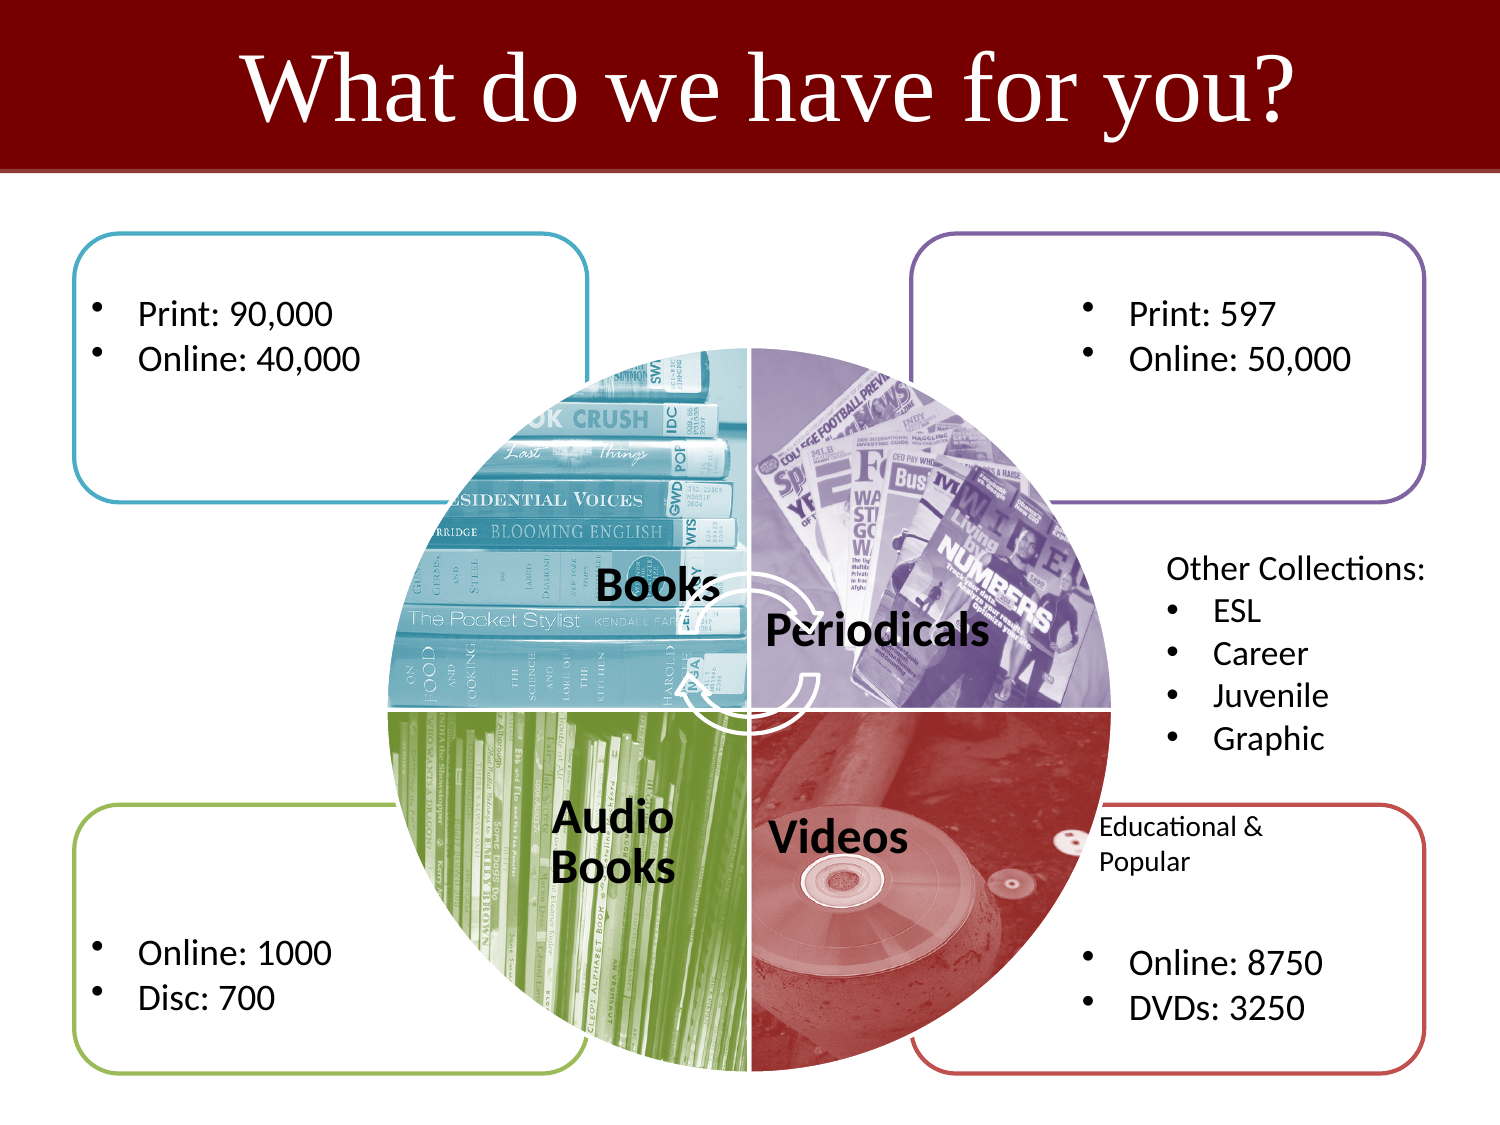

What do we have for you?
#
Books
Periodicals
 Videos
Audio Books
Print: 90,000
Online: 40,000
Print: 597
DVDs: 3250
Online: 1000
Disc: 700
Online: 8750
Online: 50,000
Other Collections:
ESL
Career
Juvenile
Graphic

Educational & Popular